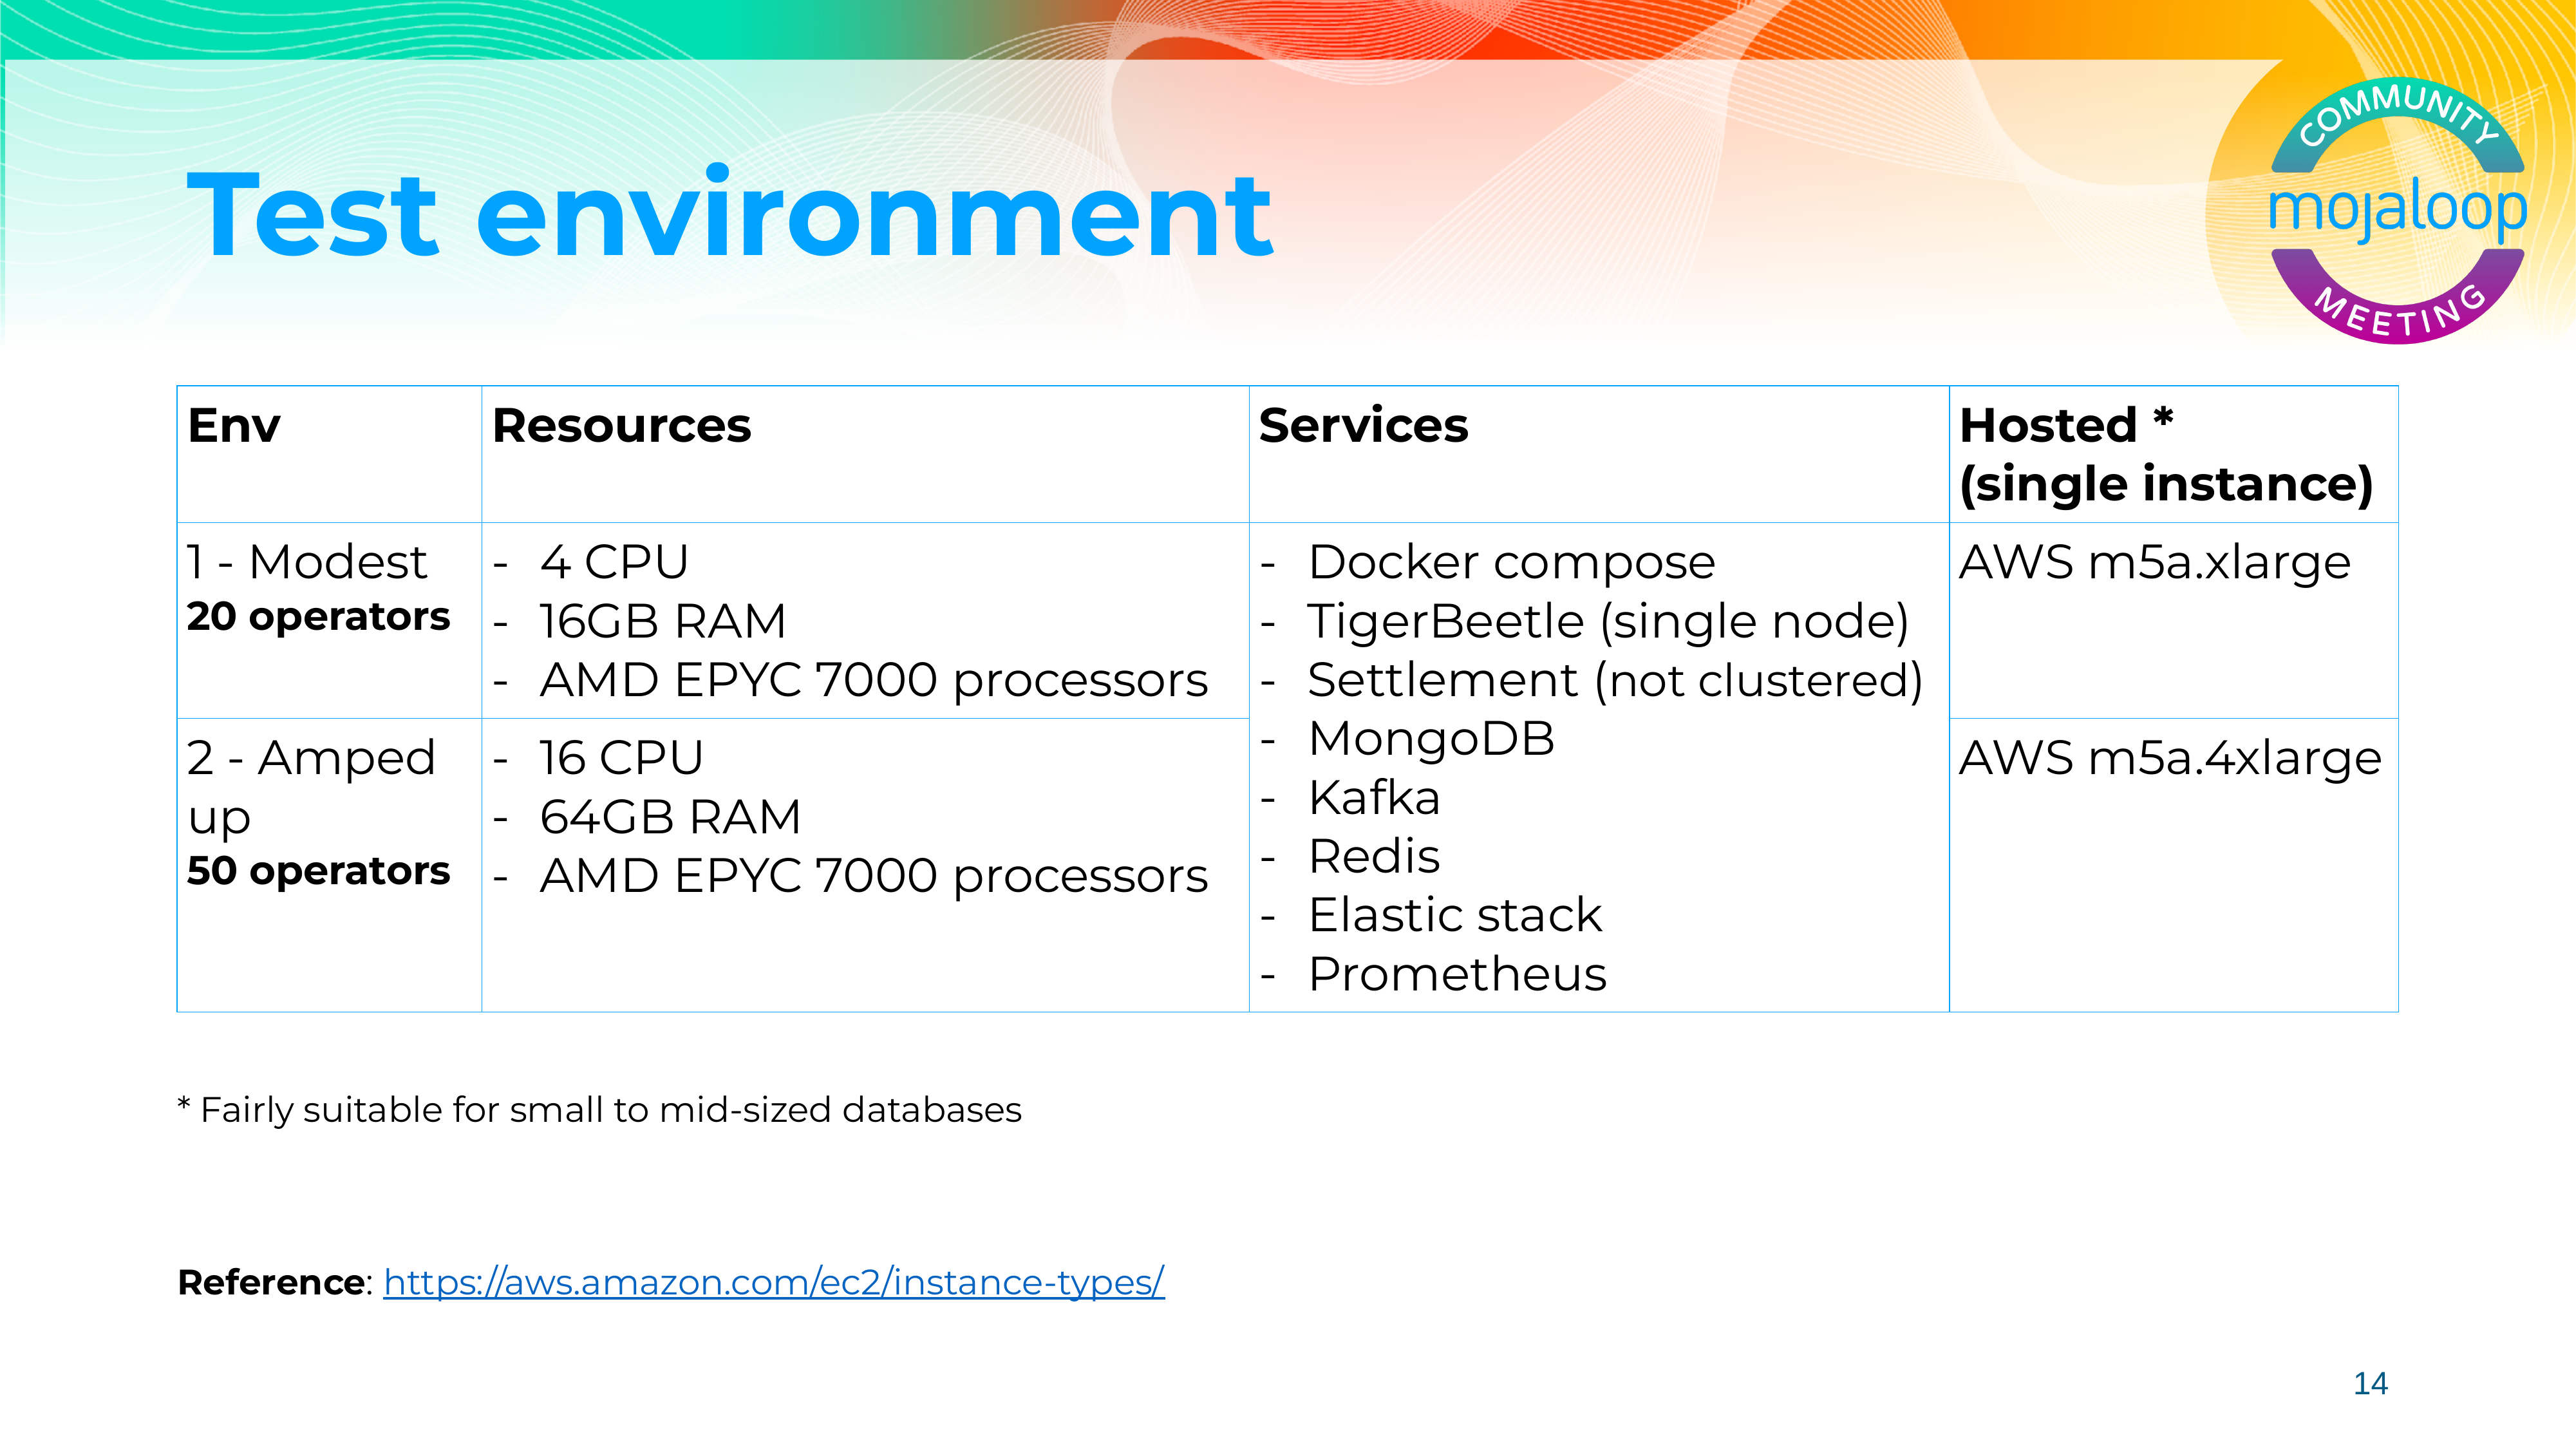

Test environment
| Env | Resources | Services | Hosted \* (single instance) |
| --- | --- | --- | --- |
| 1 - Modest 20 operators | 4 CPU 16GB RAM AMD EPYC 7000 processors | Docker compose TigerBeetle (single node) Settlement (not clustered) MongoDB Kafka Redis Elastic stack Prometheus | AWS m5a.xlarge |
| 2 - Amped up 50 operators | 16 CPU 64GB RAM AMD EPYC 7000 processors |  | AWS m5a.4xlarge |

* Fairly suitable for small to mid-sized databases

Reference: https://aws.amazon.com/ec2/instance-types/

14